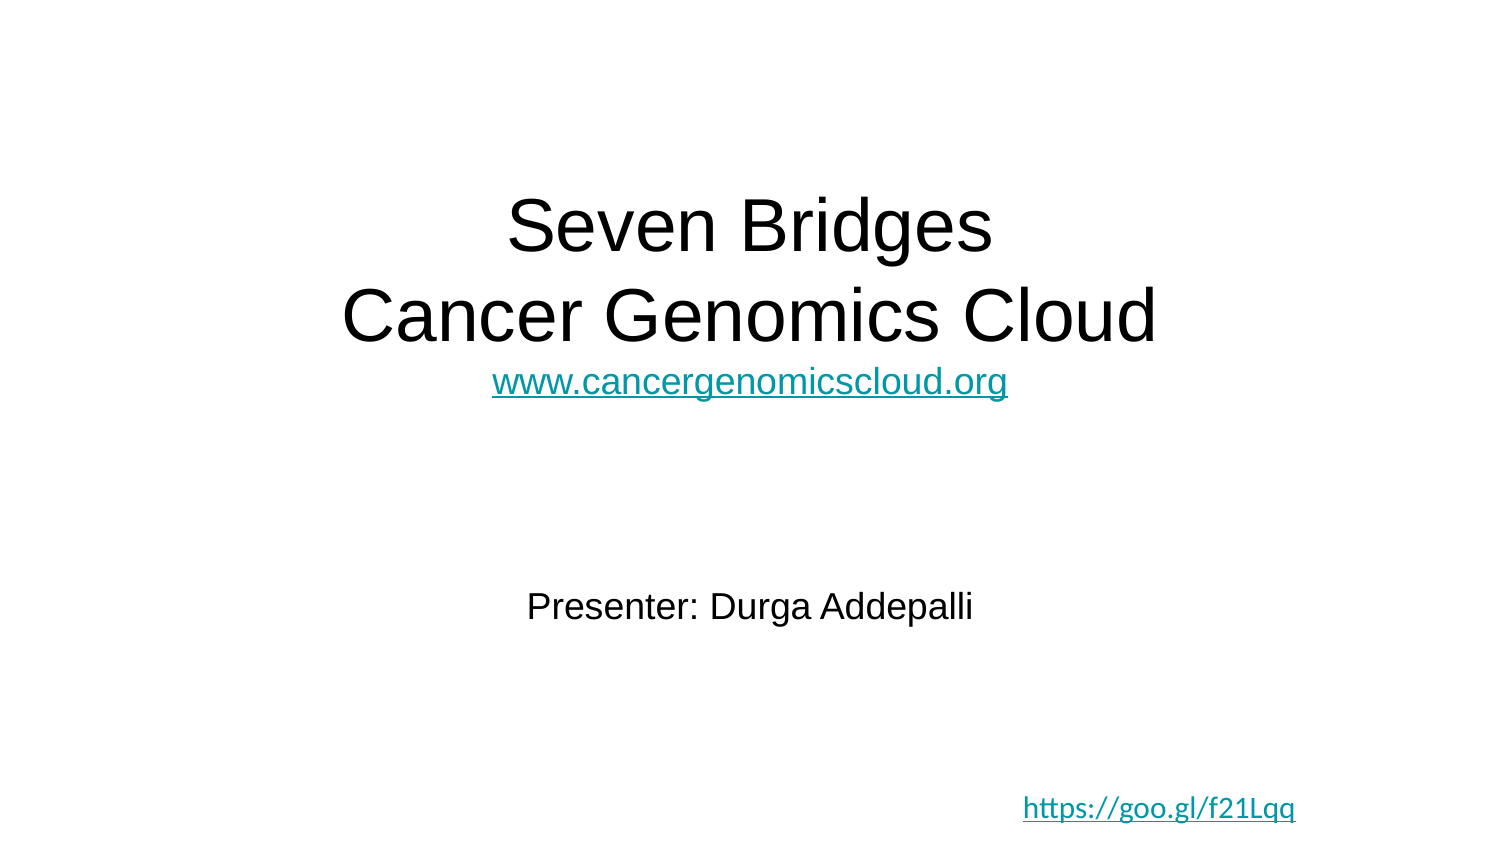

Seven Bridges
Cancer Genomics Cloud
www.cancergenomicscloud.org

Presenter: Durga Addepalli
https://goo.gl/f21Lqq